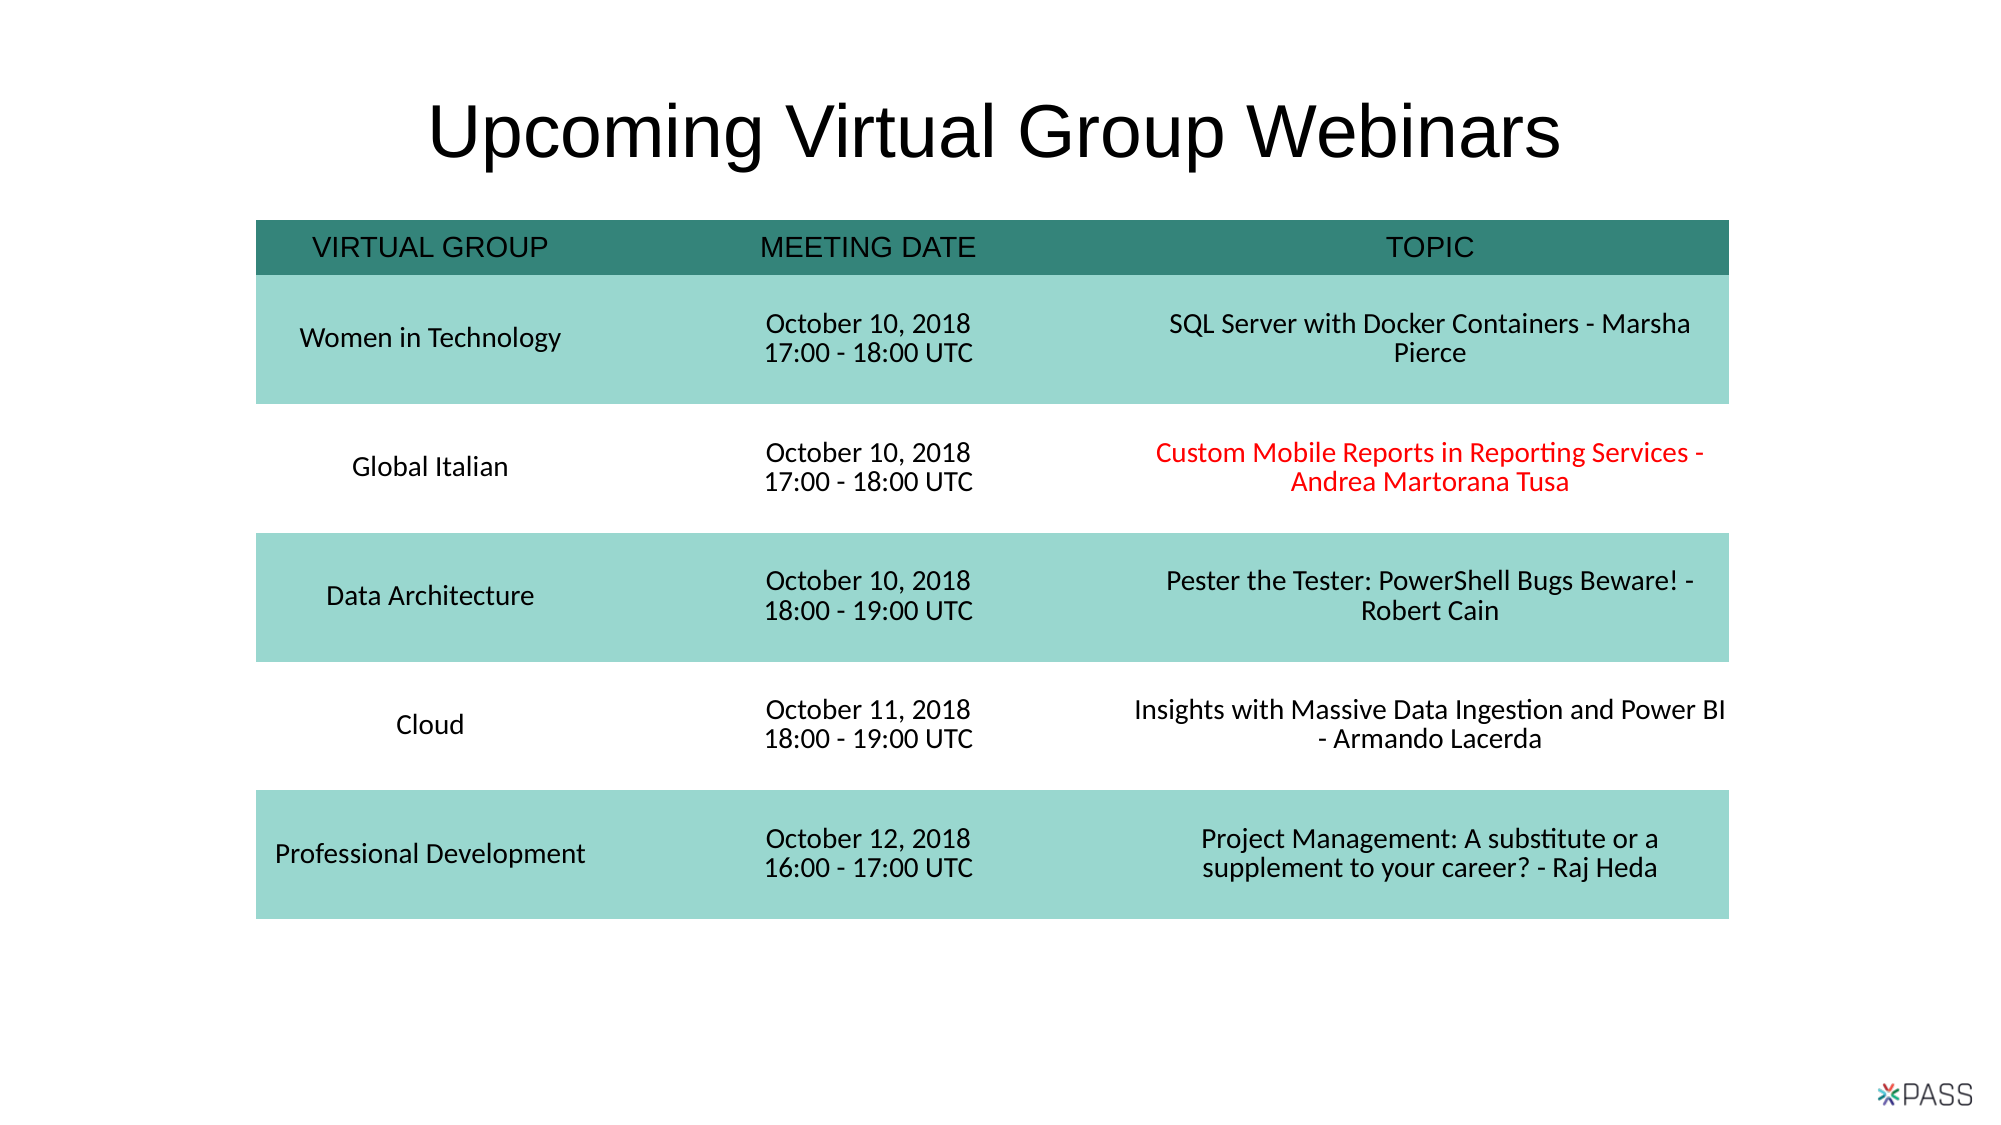

# Upcoming Virtual Group Webinars
| VIRTUAL GROUP | MEETING DATE | TOPIC |
| --- | --- | --- |
| Women in Technology | October 10, 2018 17:00 - 18:00 UTC | SQL Server with Docker Containers - Marsha Pierce |
| Global Italian | October 10, 2018 17:00 - 18:00 UTC | Custom Mobile Reports in Reporting Services - Andrea Martorana Tusa |
| Data Architecture | October 10, 2018 18:00 - 19:00 UTC | Pester the Tester: PowerShell Bugs Beware! - Robert Cain |
| Cloud | October 11, 2018 18:00 - 19:00 UTC | Insights with Massive Data Ingestion and Power BI - Armando Lacerda |
| Professional Development | October 12, 2018 16:00 - 17:00 UTC | Project Management: A substitute or a supplement to your career? - Raj Heda |